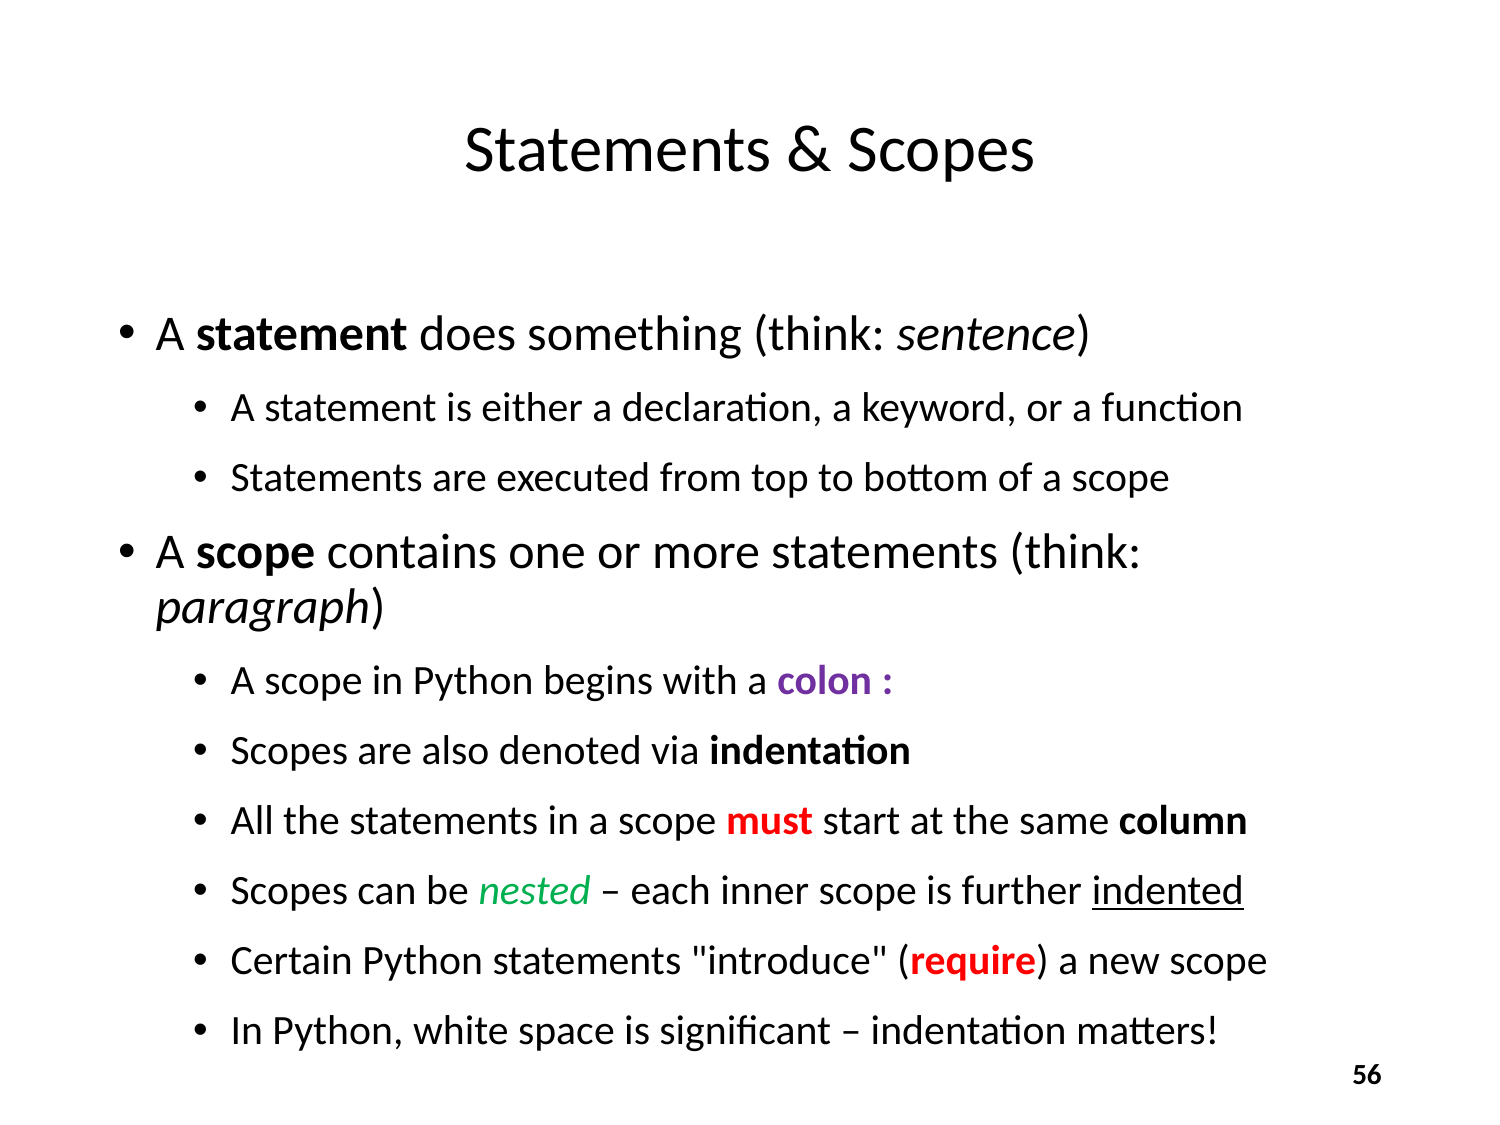

# Statements & Scopes
A statement does something (think: sentence)
A statement is either a declaration, a keyword, or a function
Statements are executed from top to bottom of a scope
A scope contains one or more statements (think: paragraph)
A scope in Python begins with a colon :
Scopes are also denoted via indentation
All the statements in a scope must start at the same column
Scopes can be nested – each inner scope is further indented
Certain Python statements "introduce" (require) a new scope
In Python, white space is significant – indentation matters!
56